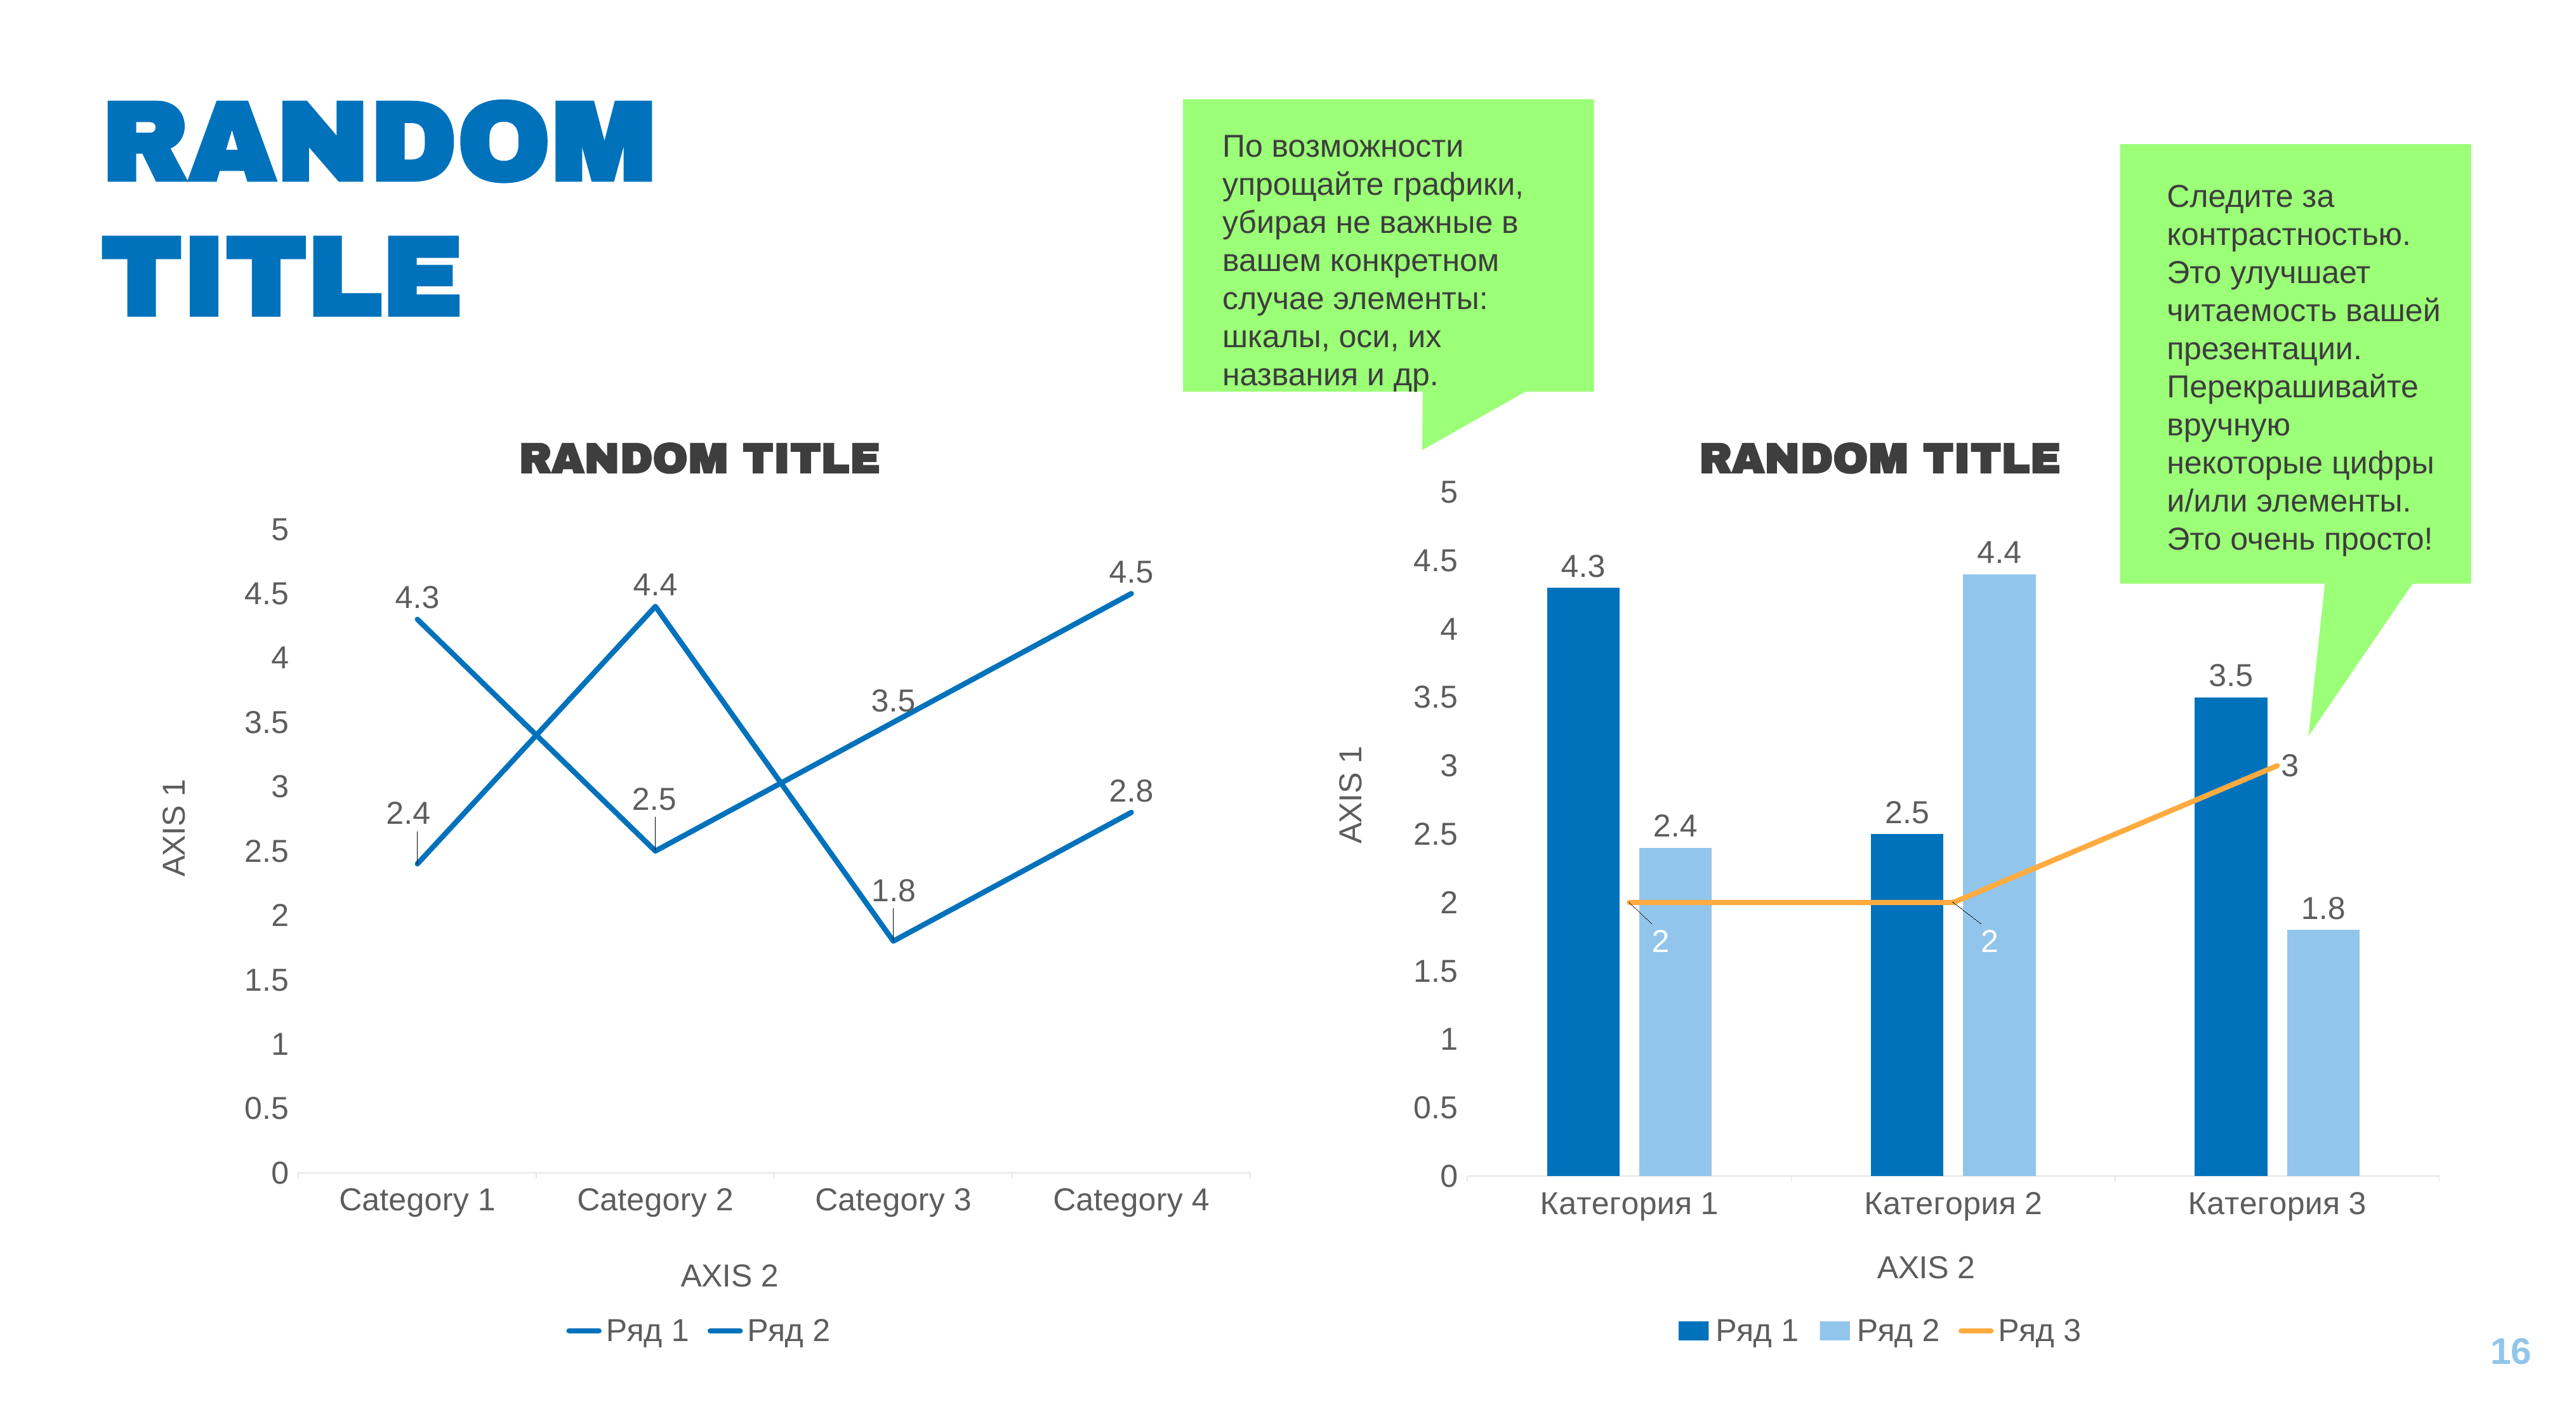

# RANDOM TITLE

По возможности упрощайте графики, убирая не важные в вашем конкретном случае элементы: шкалы, оси, их названия и др.

Следите за контрастностью. Это улучшает читаемость вашей презентации. Перекрашивайте вручную некоторые цифры и/или элементы. Это очень просто!

### Chart: RANDOM TITLE

| Category | Ряд 1 | Ряд 2 |
|---|---|---|
| Category 1 | 4.3 | 2.4 |
| Category 2 | 2.5 | 4.4 |
| Category 3 | 3.5 | 1.8 |
| Category 4 | 4.5 | 2.8 |

### Chart: RANDOM TITLE

| Category | Ряд 1 | Ряд 2 | Ряд 3 |
|---|---|---|---|
| Категория 1 | 4.3 | 2.4 | 2.0 |
| Категория 2 | 2.5 | 4.4 | 2.0 |
| Категория 3 | 3.5 | 1.8 | 3.0 |
16